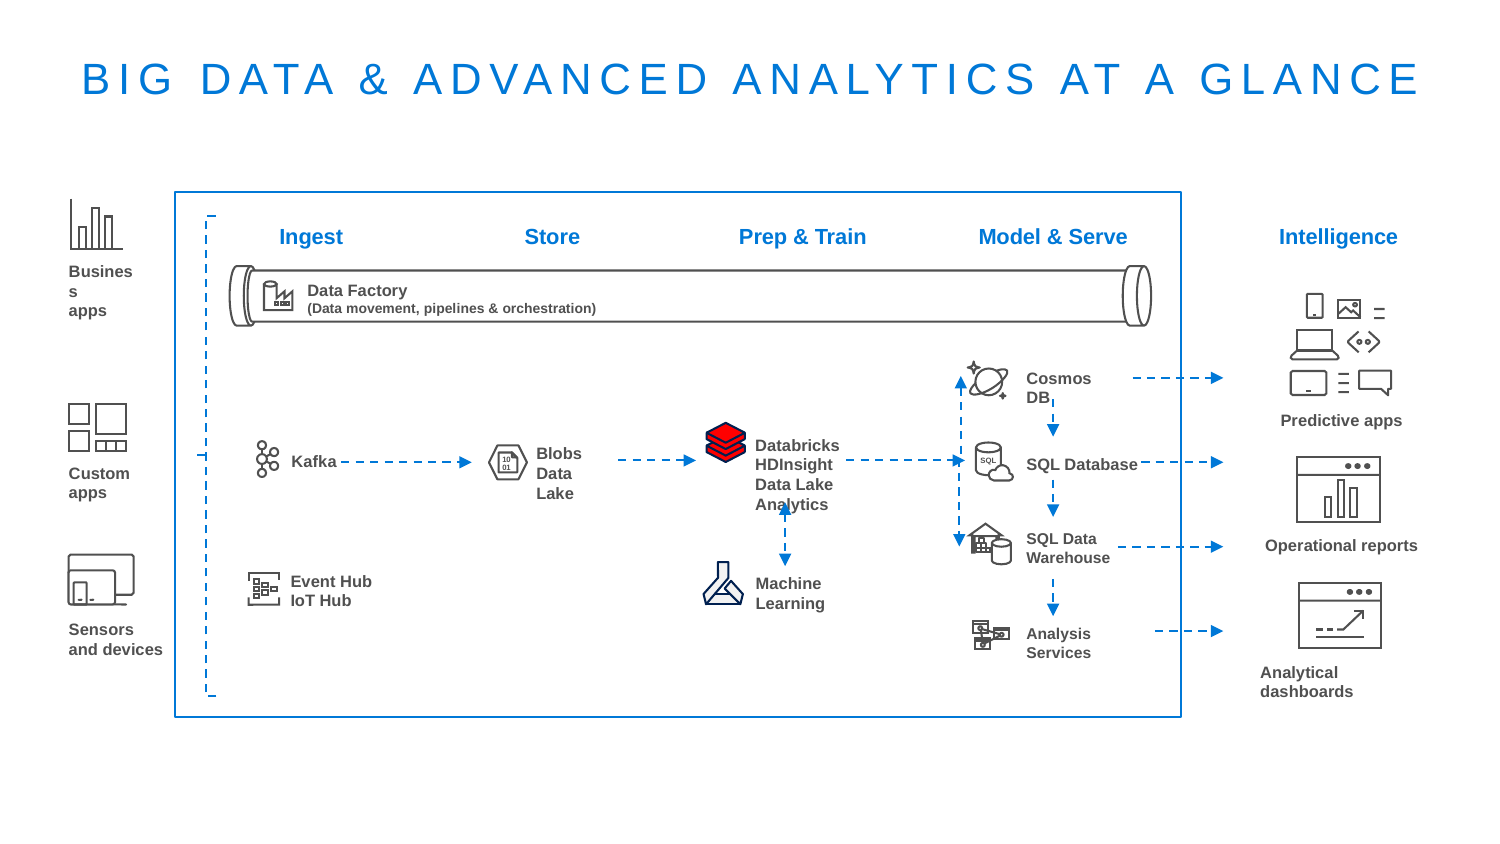

# Big Data & Advanced Analytics at a glance

Ingest
Store
Prep & Train
Model & Serve
Intelligence

Predictive apps

Operational reports

Analytical dashboards
Business
apps

Data Factory
(Data movement, pipelines & orchestration)

Cosmos DB

Databricks
HDInsight
Data Lake Analytics
Blobs
Data Lake

SQL

Kafka

10
01

SQL Database
Custom
apps
SQL Data Warehouse

Event Hub
IoT Hub
Machine Learning

Sensors
and devices
Analysis Services